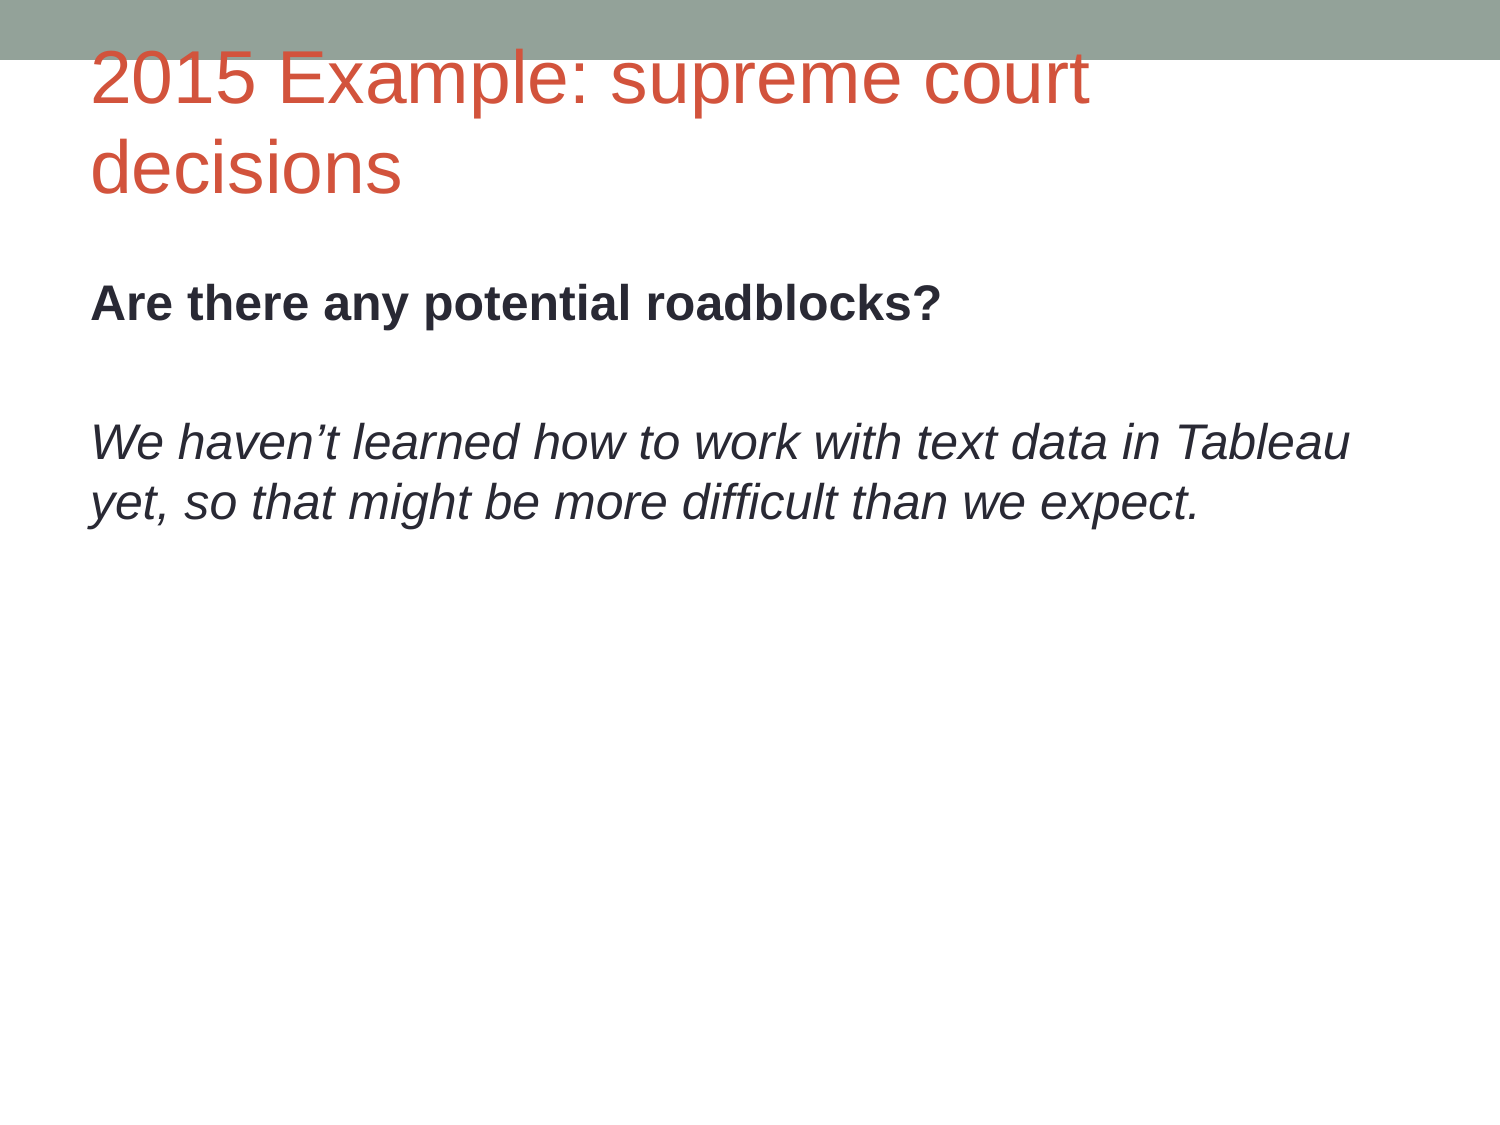

# 2015 Example: supreme court decisions
Are there any potential roadblocks?

We haven’t learned how to work with text data in Tableau yet, so that might be more difficult than we expect.